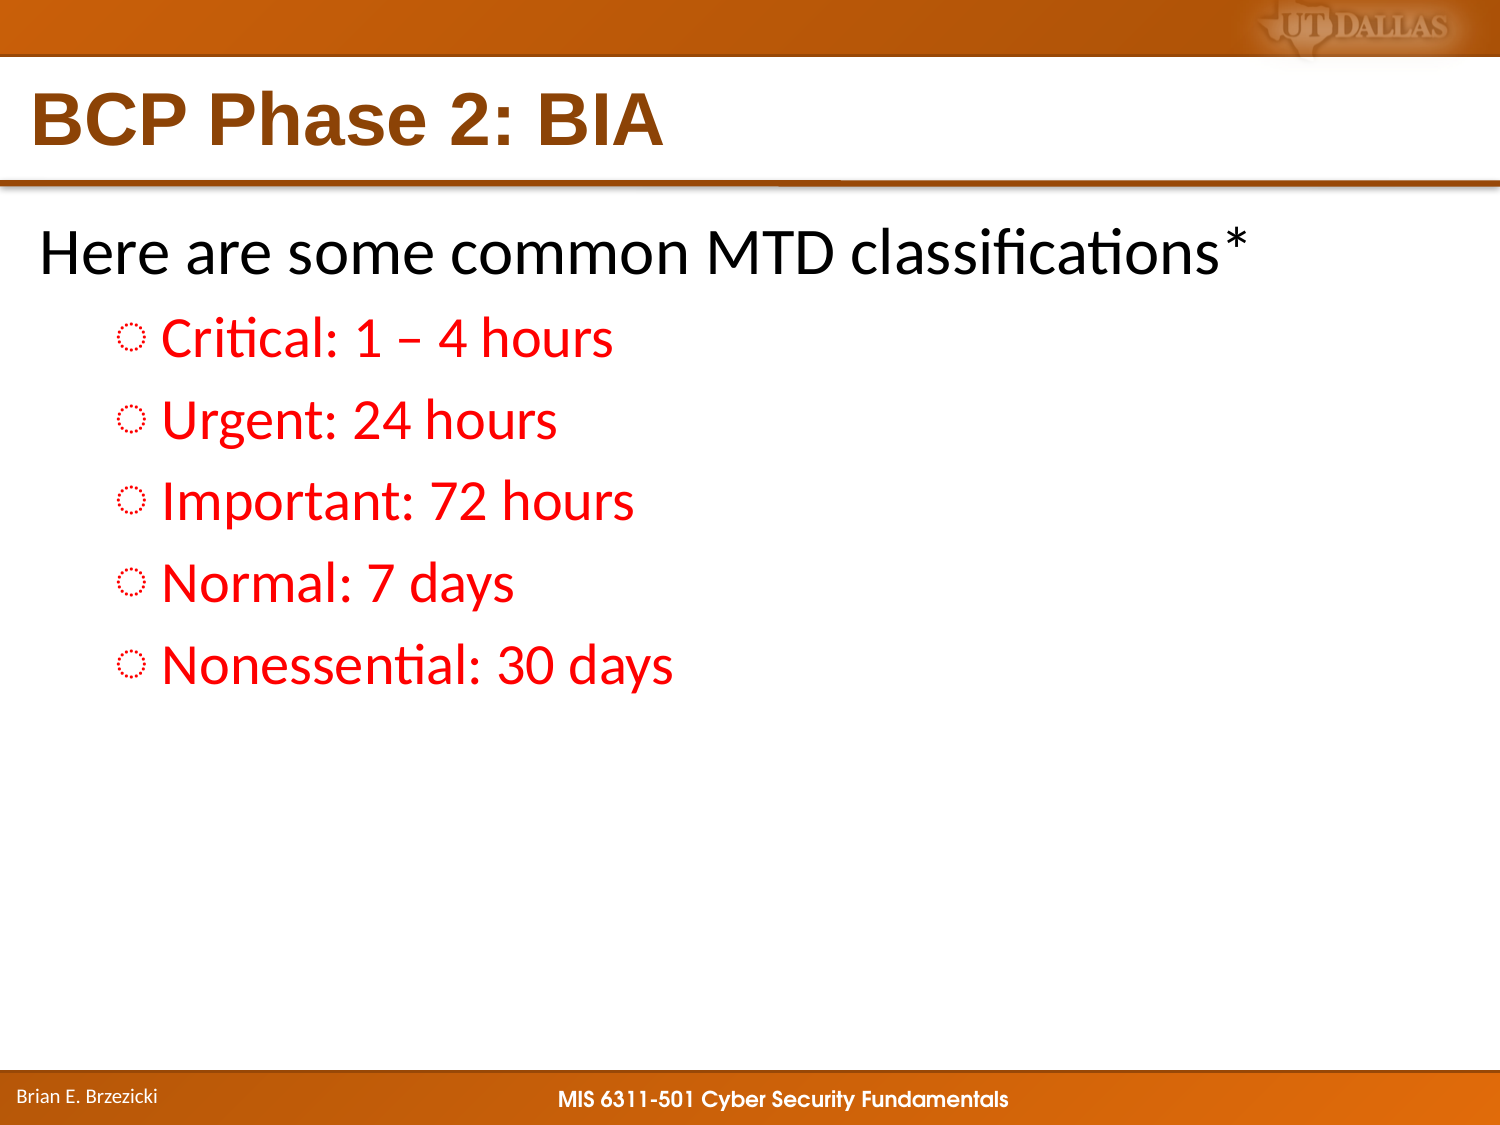

# BCP Phase 2: BIA
Here are some common MTD classifications*
Critical: 1 – 4 hours
Urgent: 24 hours
Important: 72 hours
Normal: 7 days
Nonessential: 30 days

Brian E. Brzezicki